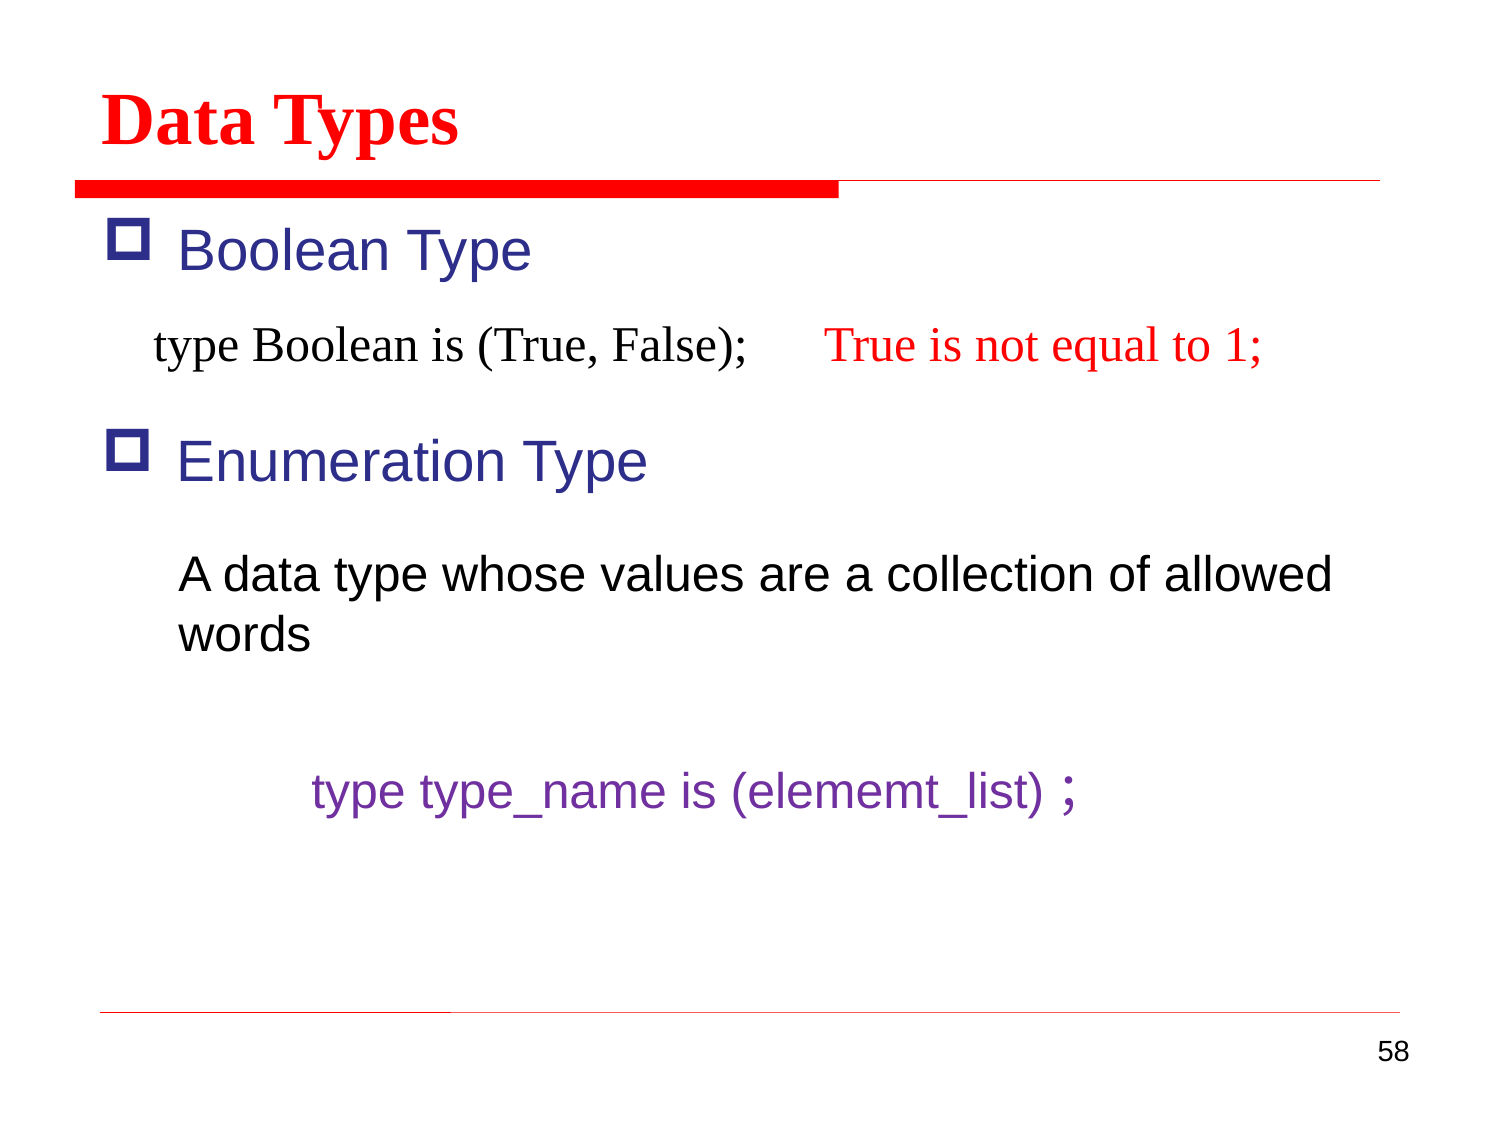

Data Types
Boolean Type
True is not equal to 1;
type Boolean is (True, False);
Enumeration Type
A data type whose values are a collection of allowed words
type type_name is (elememt_list)；
58